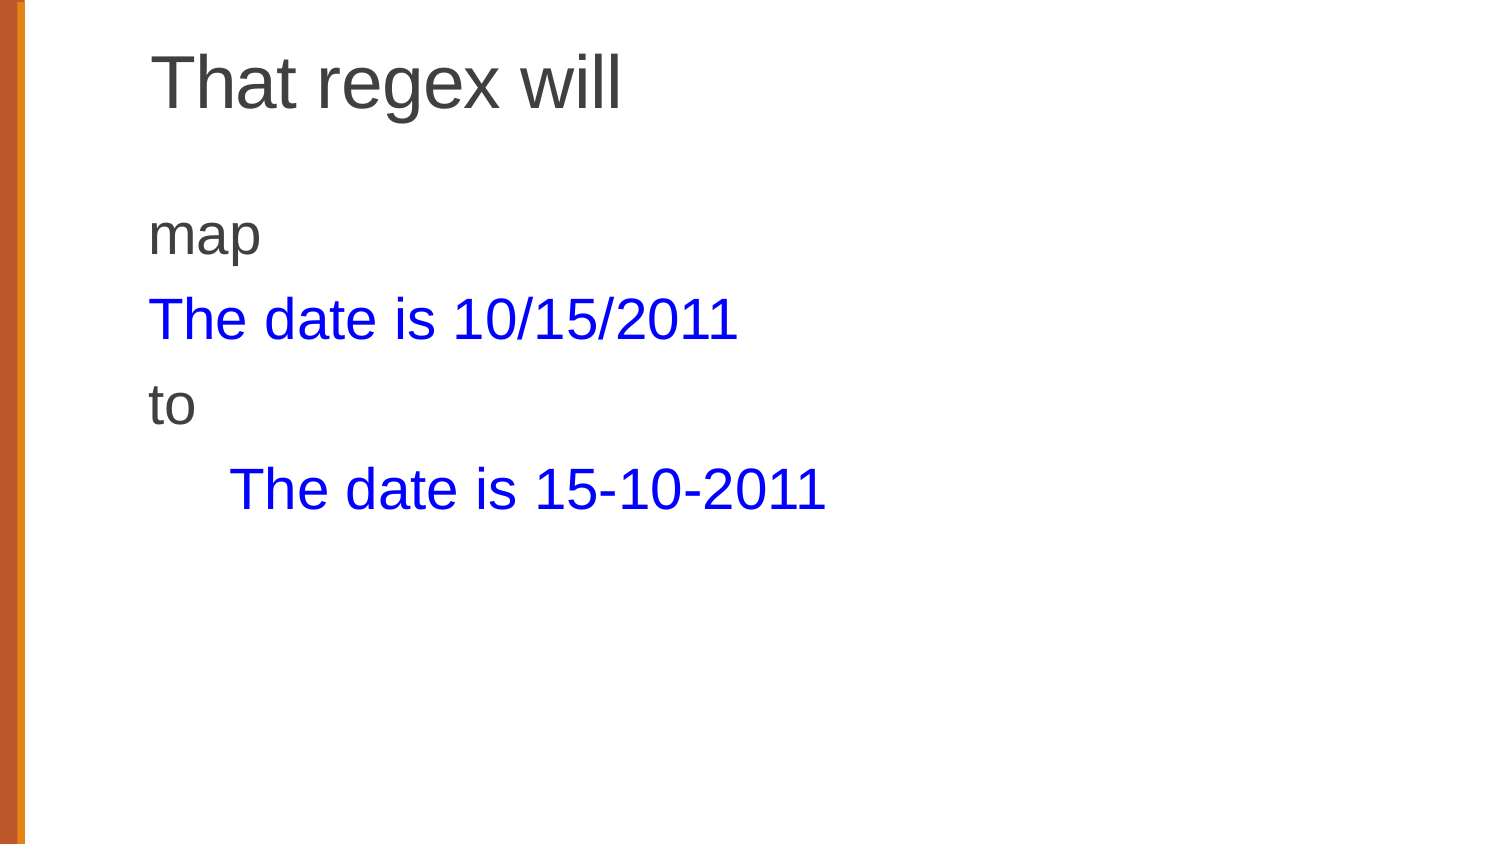

# That regex will
map
The date is 10/15/2011
to
     The date is 15-10-2011